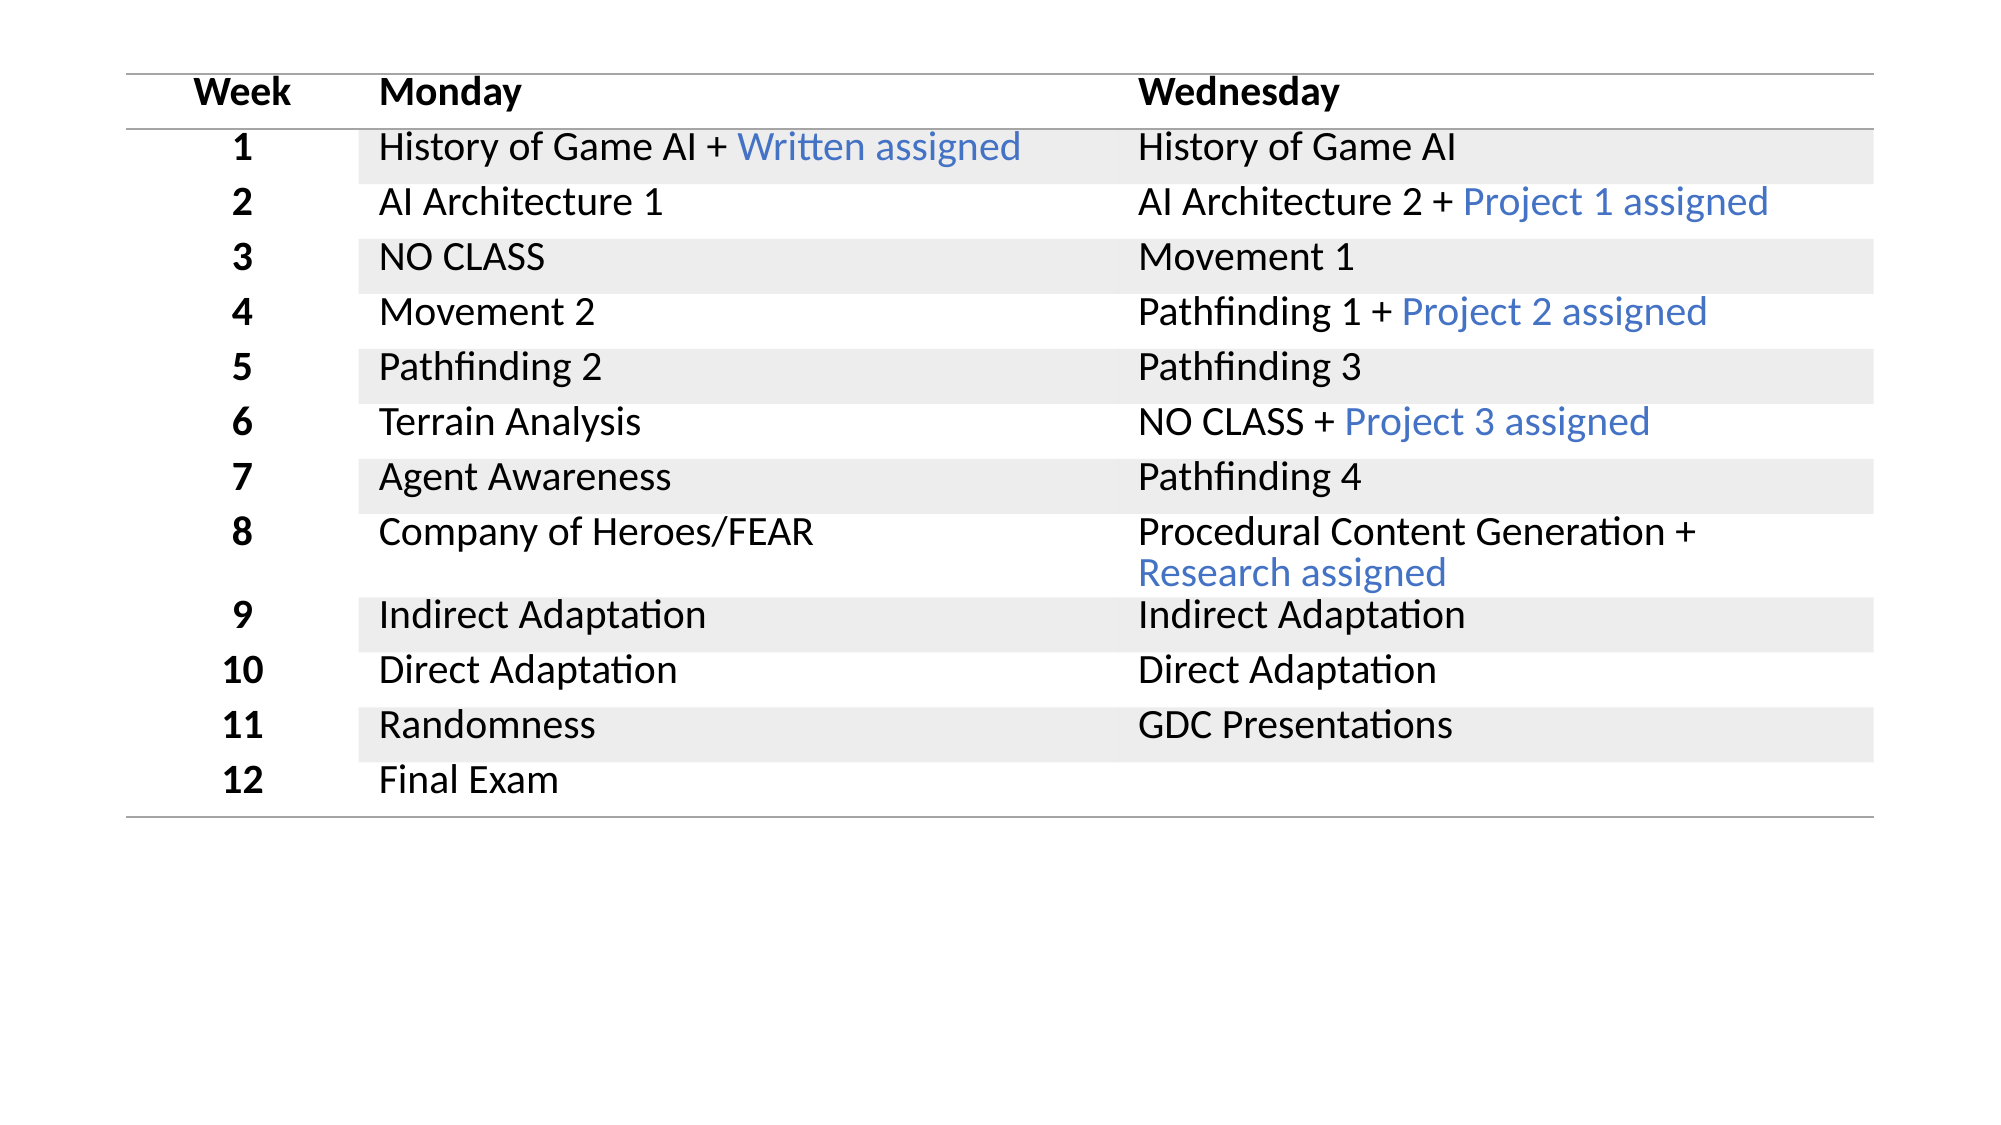

| Week | Monday | Wednesday |
| --- | --- | --- |
| 1 | History of Game AI + Written assigned | History of Game AI |
| 2 | AI Architecture 1 | AI Architecture 2 + Project 1 assigned |
| 3 | NO CLASS | Movement 1 |
| 4 | Movement 2 | Pathfinding 1 + Project 2 assigned |
| 5 | Pathfinding 2 | Pathfinding 3 |
| 6 | Terrain Analysis | NO CLASS + Project 3 assigned |
| 7 | Agent Awareness | Pathfinding 4 |
| 8 | Company of Heroes/FEAR | Procedural Content Generation + Research assigned |
| 9 | Indirect Adaptation | Indirect Adaptation |
| 10 | Direct Adaptation | Direct Adaptation |
| 11 | Randomness | GDC Presentations |
| 12 | Final Exam |  |